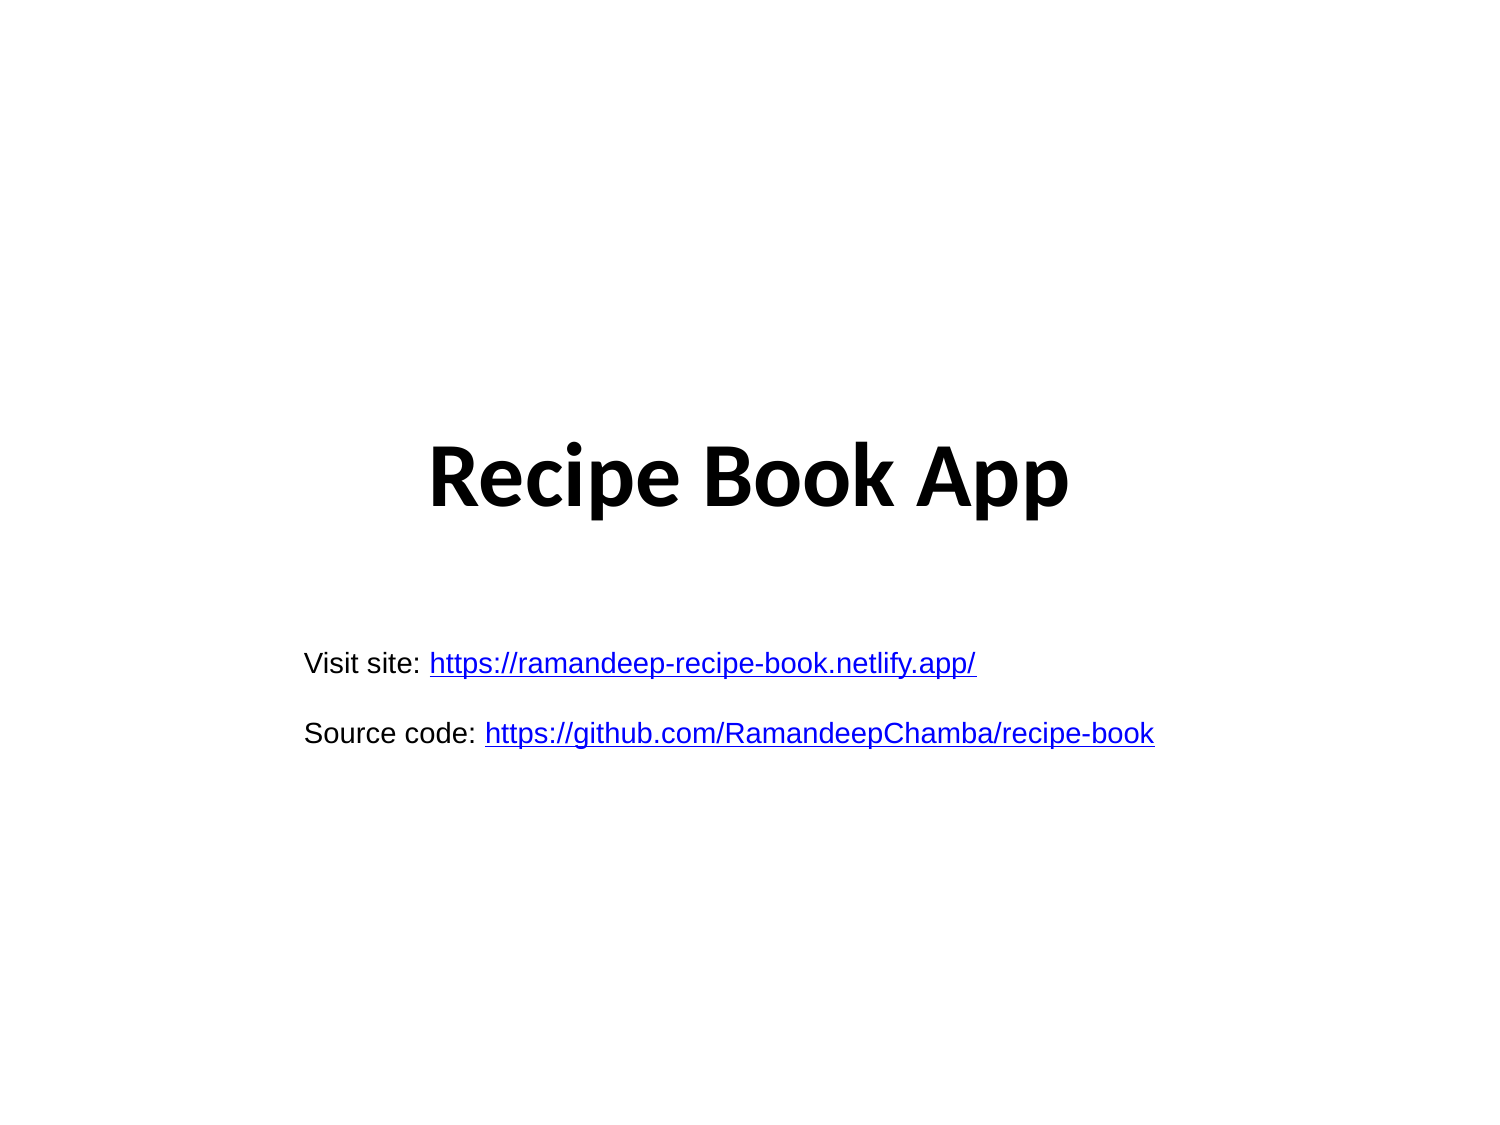

# Recipe Book App
Visit site: https://ramandeep-recipe-book.netlify.app/

Source code: https://github.com/RamandeepChamba/recipe-book